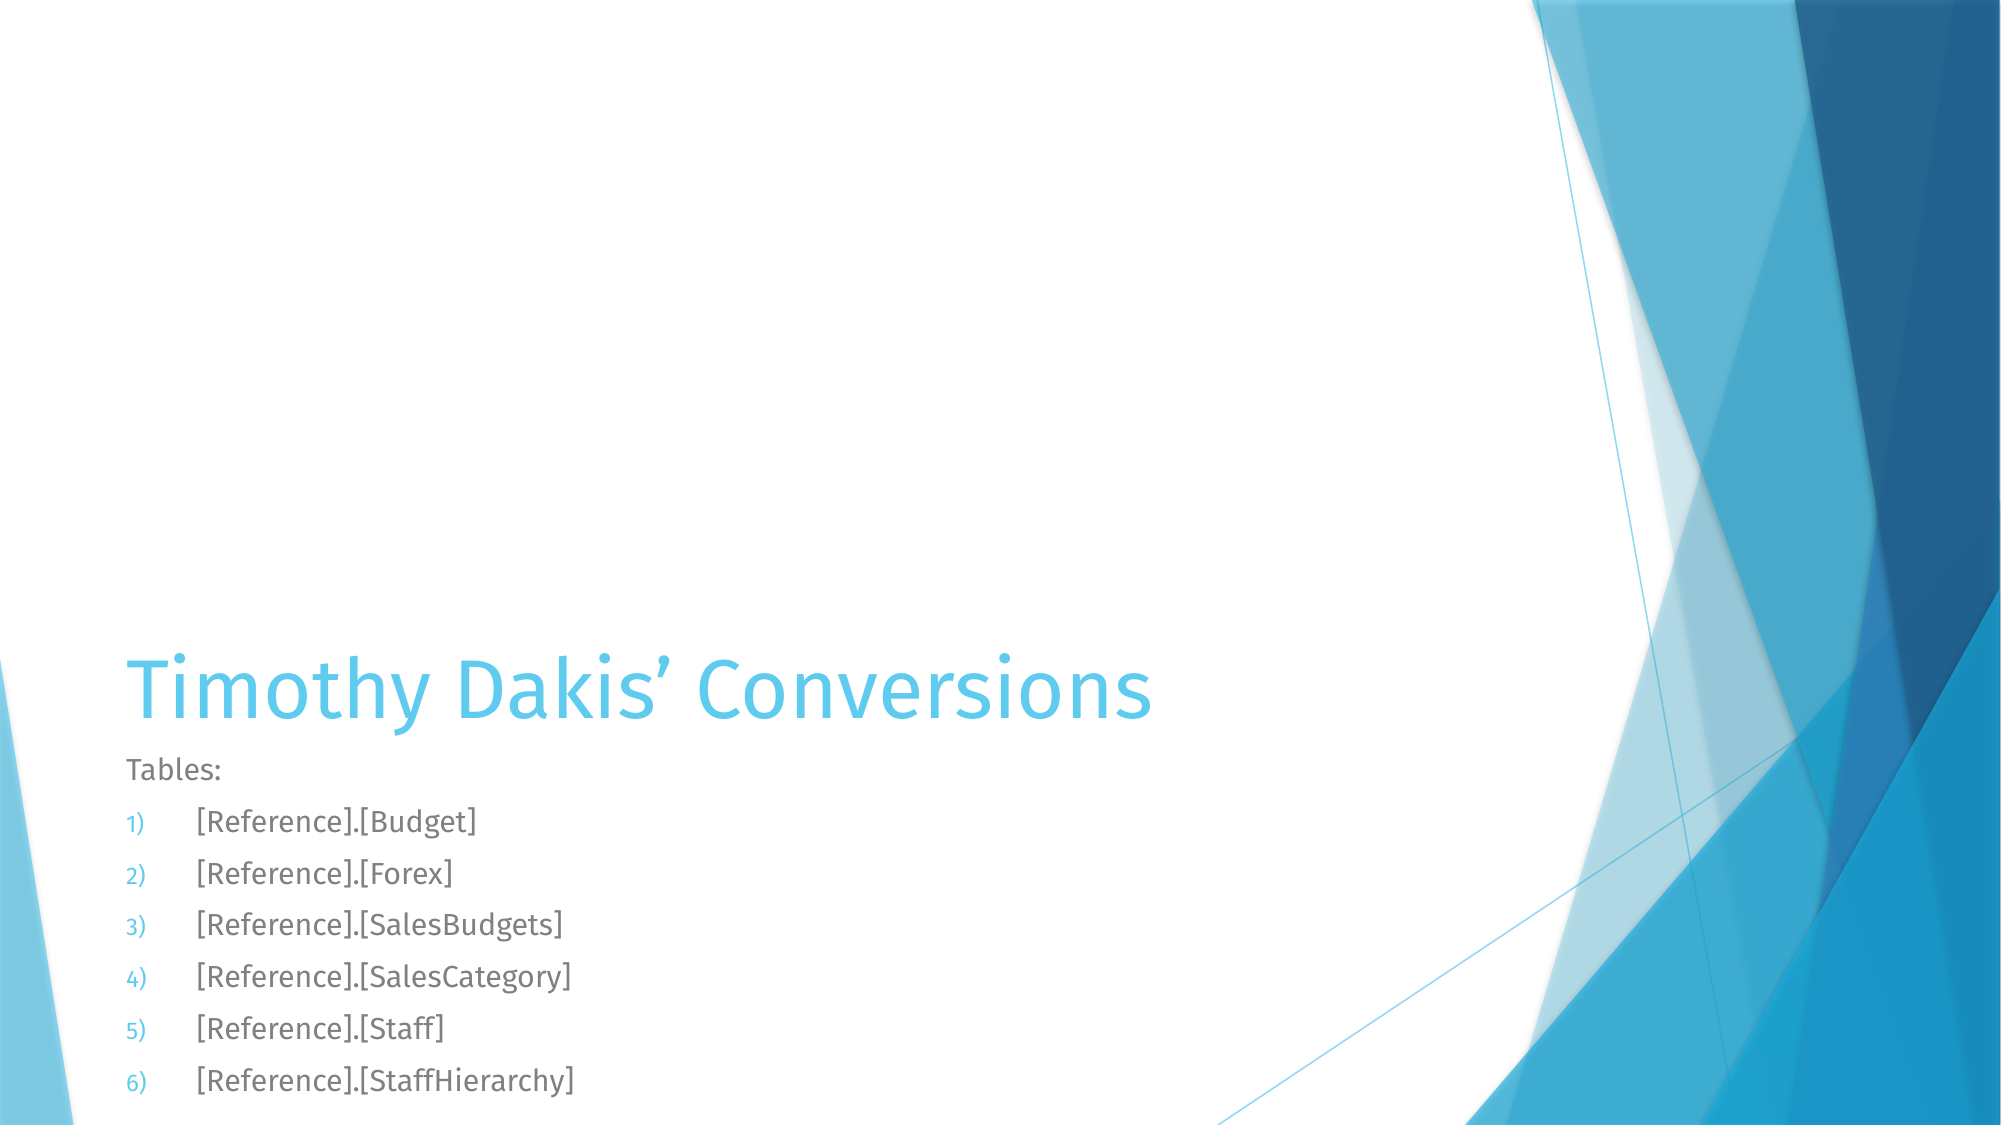

# Timothy Dakis’ Conversions
Tables:
[Reference].[Budget]
[Reference].[Forex]
[Reference].[SalesBudgets]
[Reference].[SalesCategory]
[Reference].[Staff]
[Reference].[StaffHierarchy]